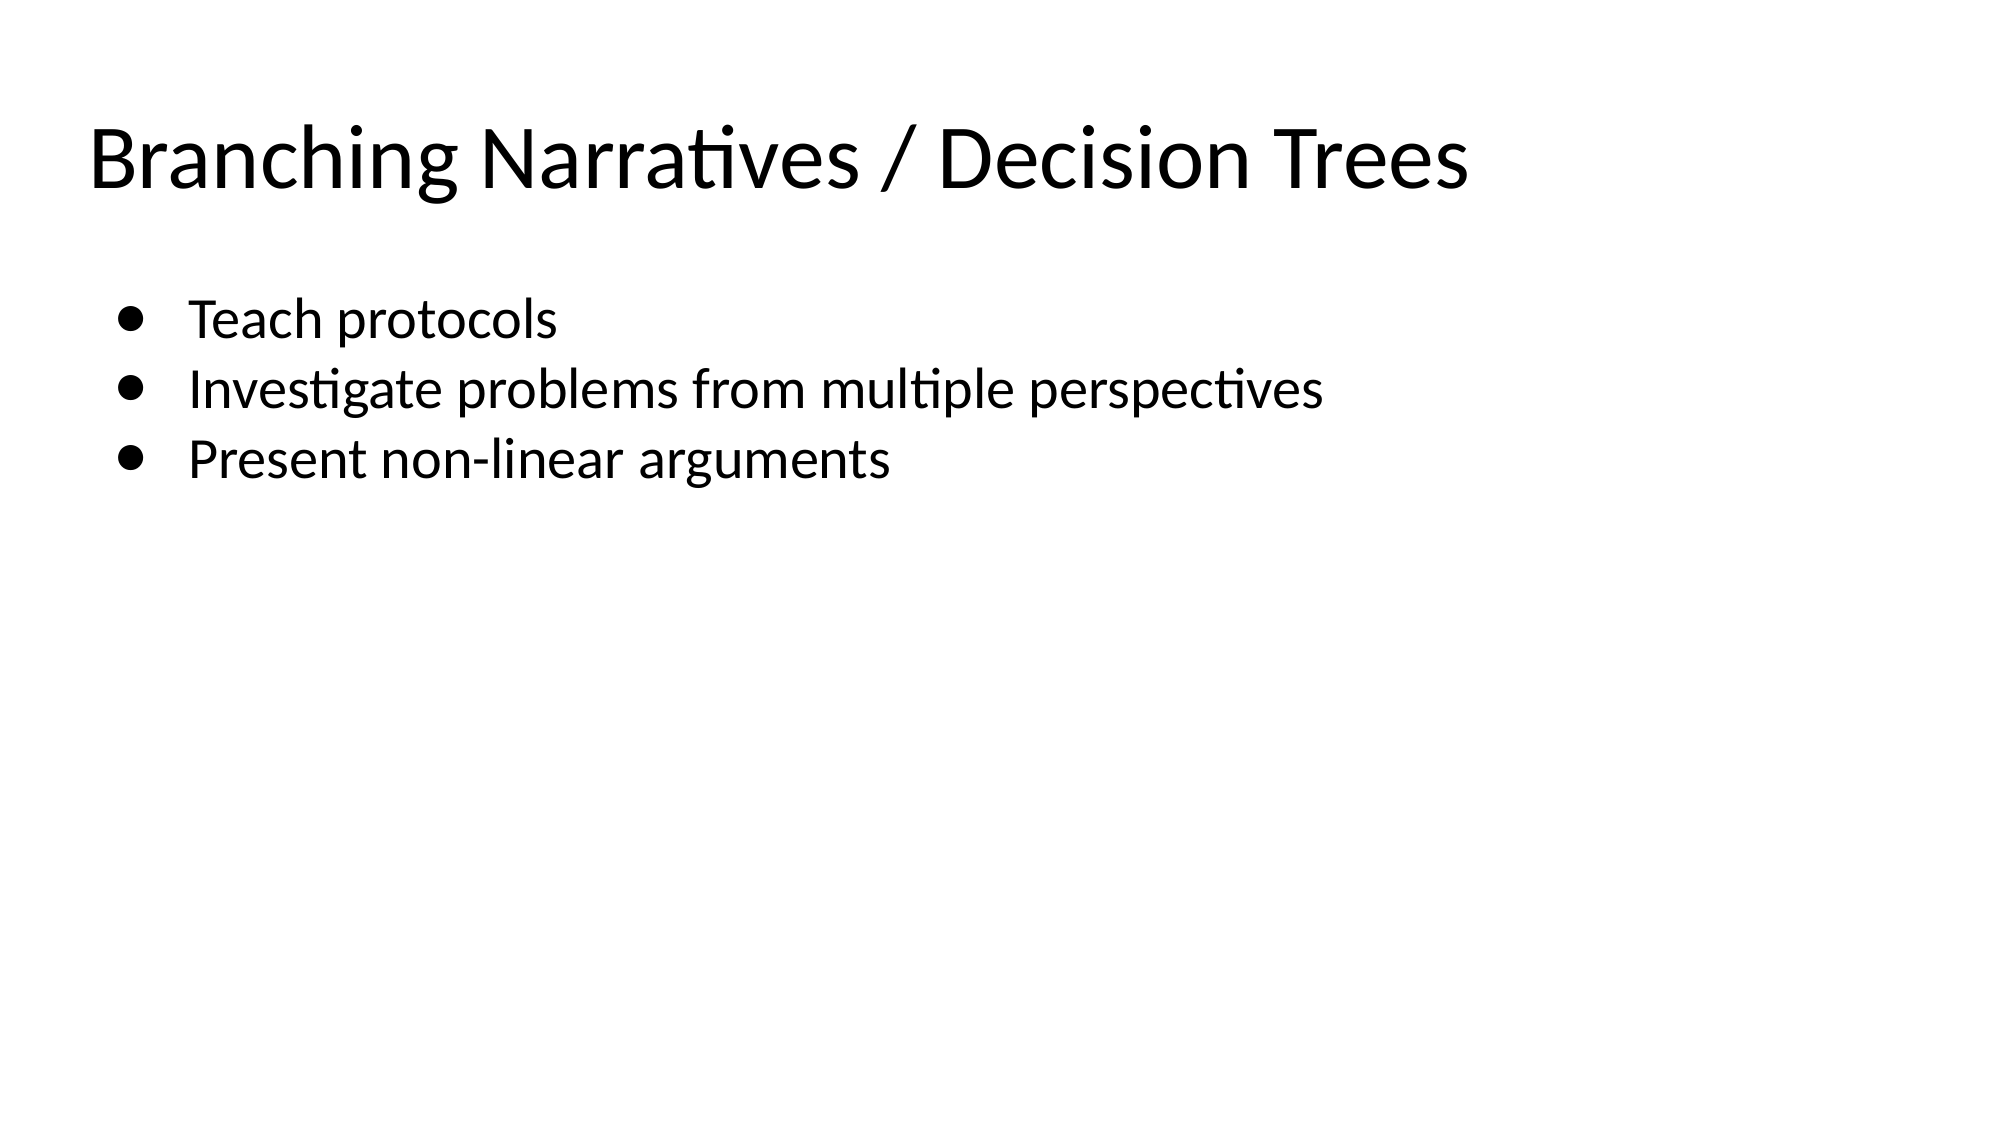

# Branching Narratives / Decision Trees
Teach protocols
Investigate problems from multiple perspectives
Present non-linear arguments